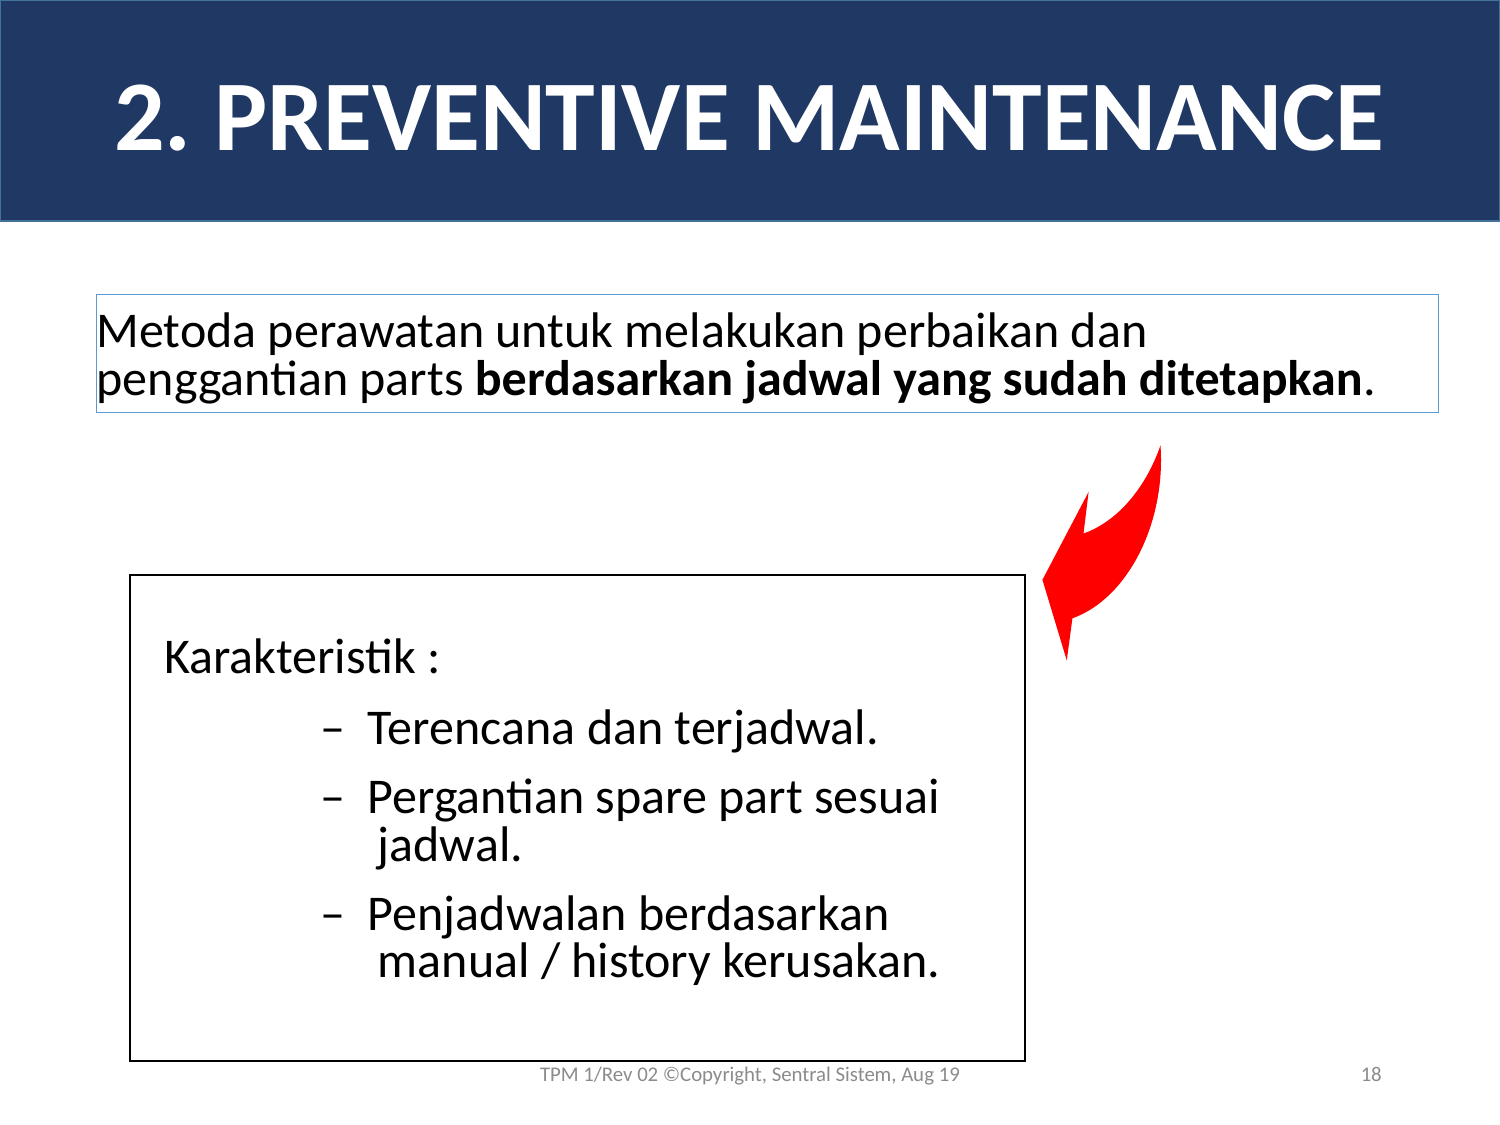

2. PREVENTIVE MAINTENANCE
Metoda perawatan untuk melakukan perbaikan dan
penggantian parts berdasarkan jadwal yang sudah ditetapkan.

Karakteristik :

		–  Terencana dan terjadwal.

		–  Pergantian spare part sesuai
                   jadwal.

		–  Penjadwalan berdasarkan
                   manual / history kerusakan.
TPM 1/Rev 02 ©Copyright, Sentral Sistem, Aug 19
18